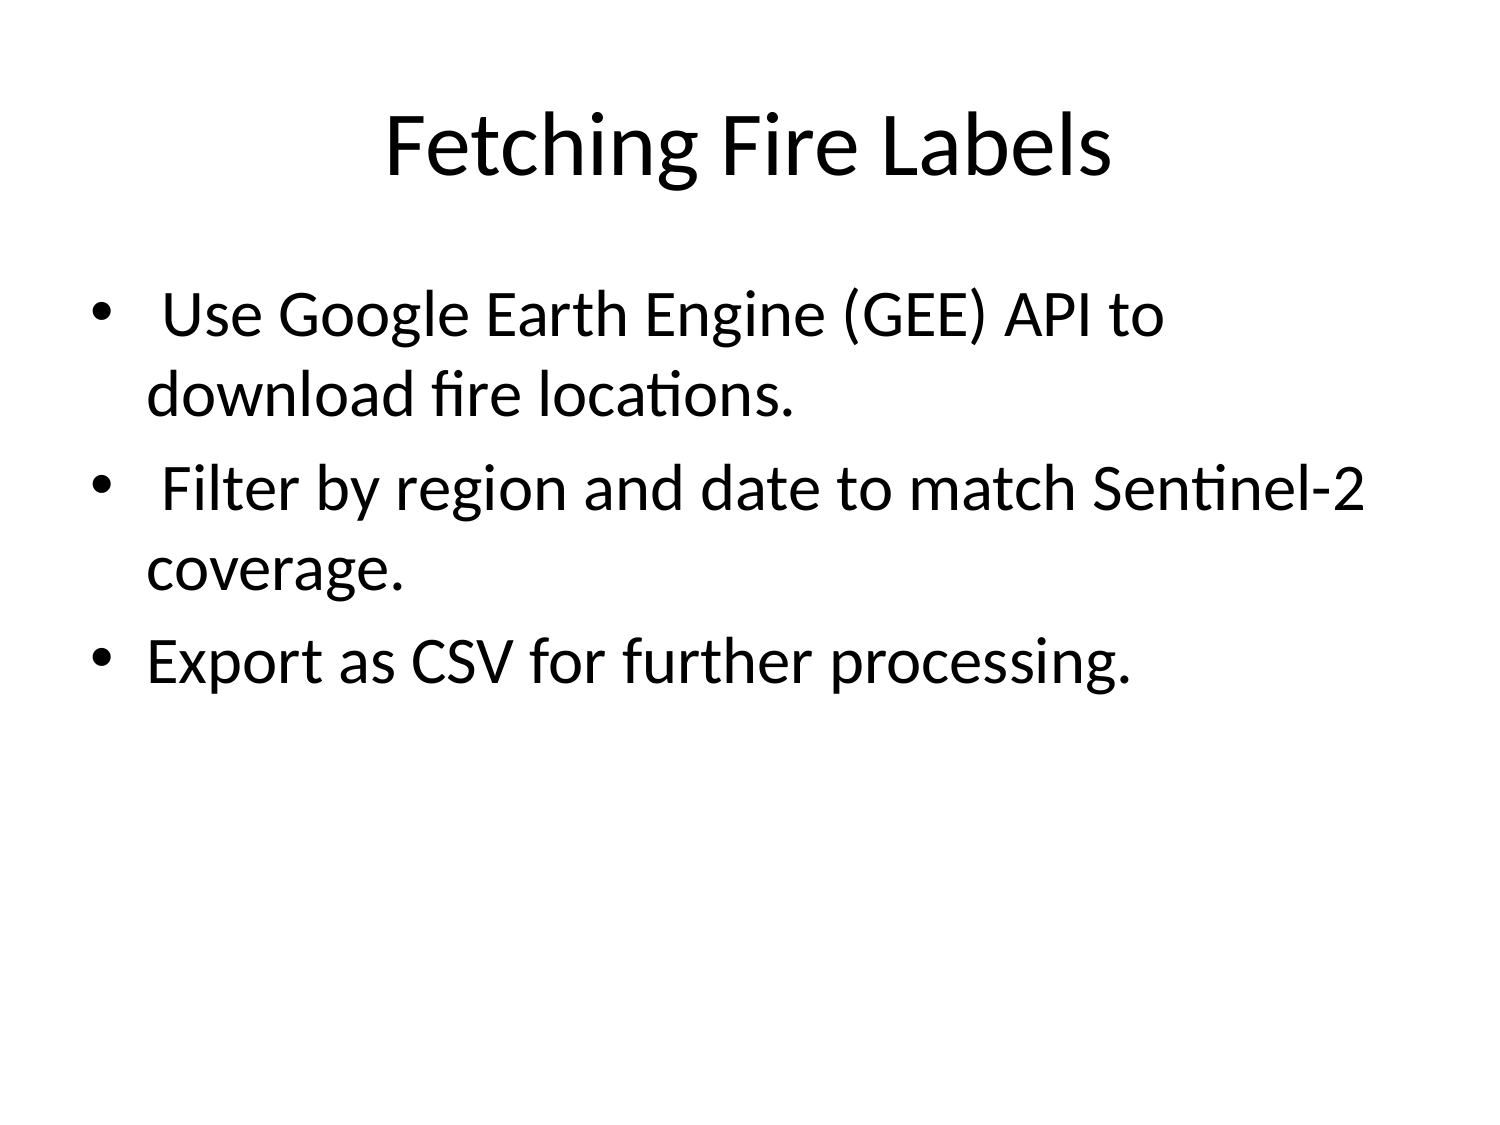

# Fetching Fire Labels
 Use Google Earth Engine (GEE) API to download fire locations.
 Filter by region and date to match Sentinel-2 coverage.
Export as CSV for further processing.